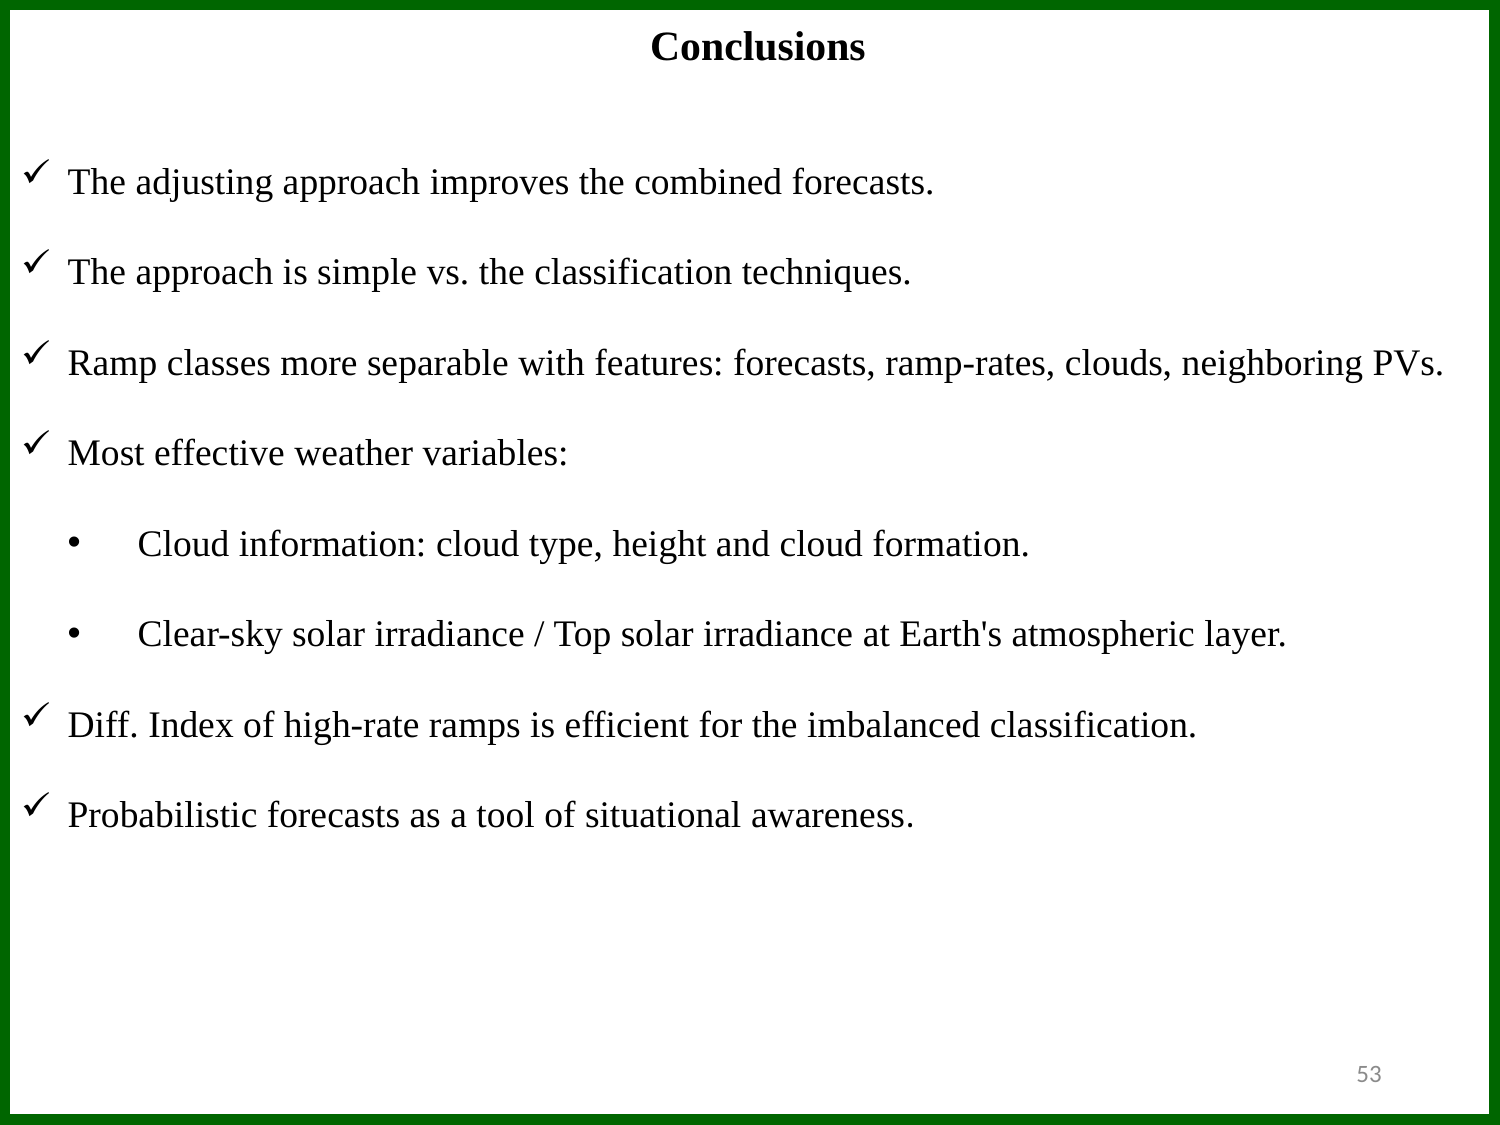

Conclusions
The adjusting approach improves the combined forecasts.
The approach is simple vs. the classification techniques.
Ramp classes more separable with features: forecasts, ramp-rates, clouds, neighboring PVs.
Most effective weather variables:
      Cloud information: cloud type, height and cloud formation.
      Clear-sky solar irradiance / Top solar irradiance at Earth's atmospheric layer.
Diff. Index of high-rate ramps is efficient for the imbalanced classification.
Probabilistic forecasts as a tool of situational awareness.
53